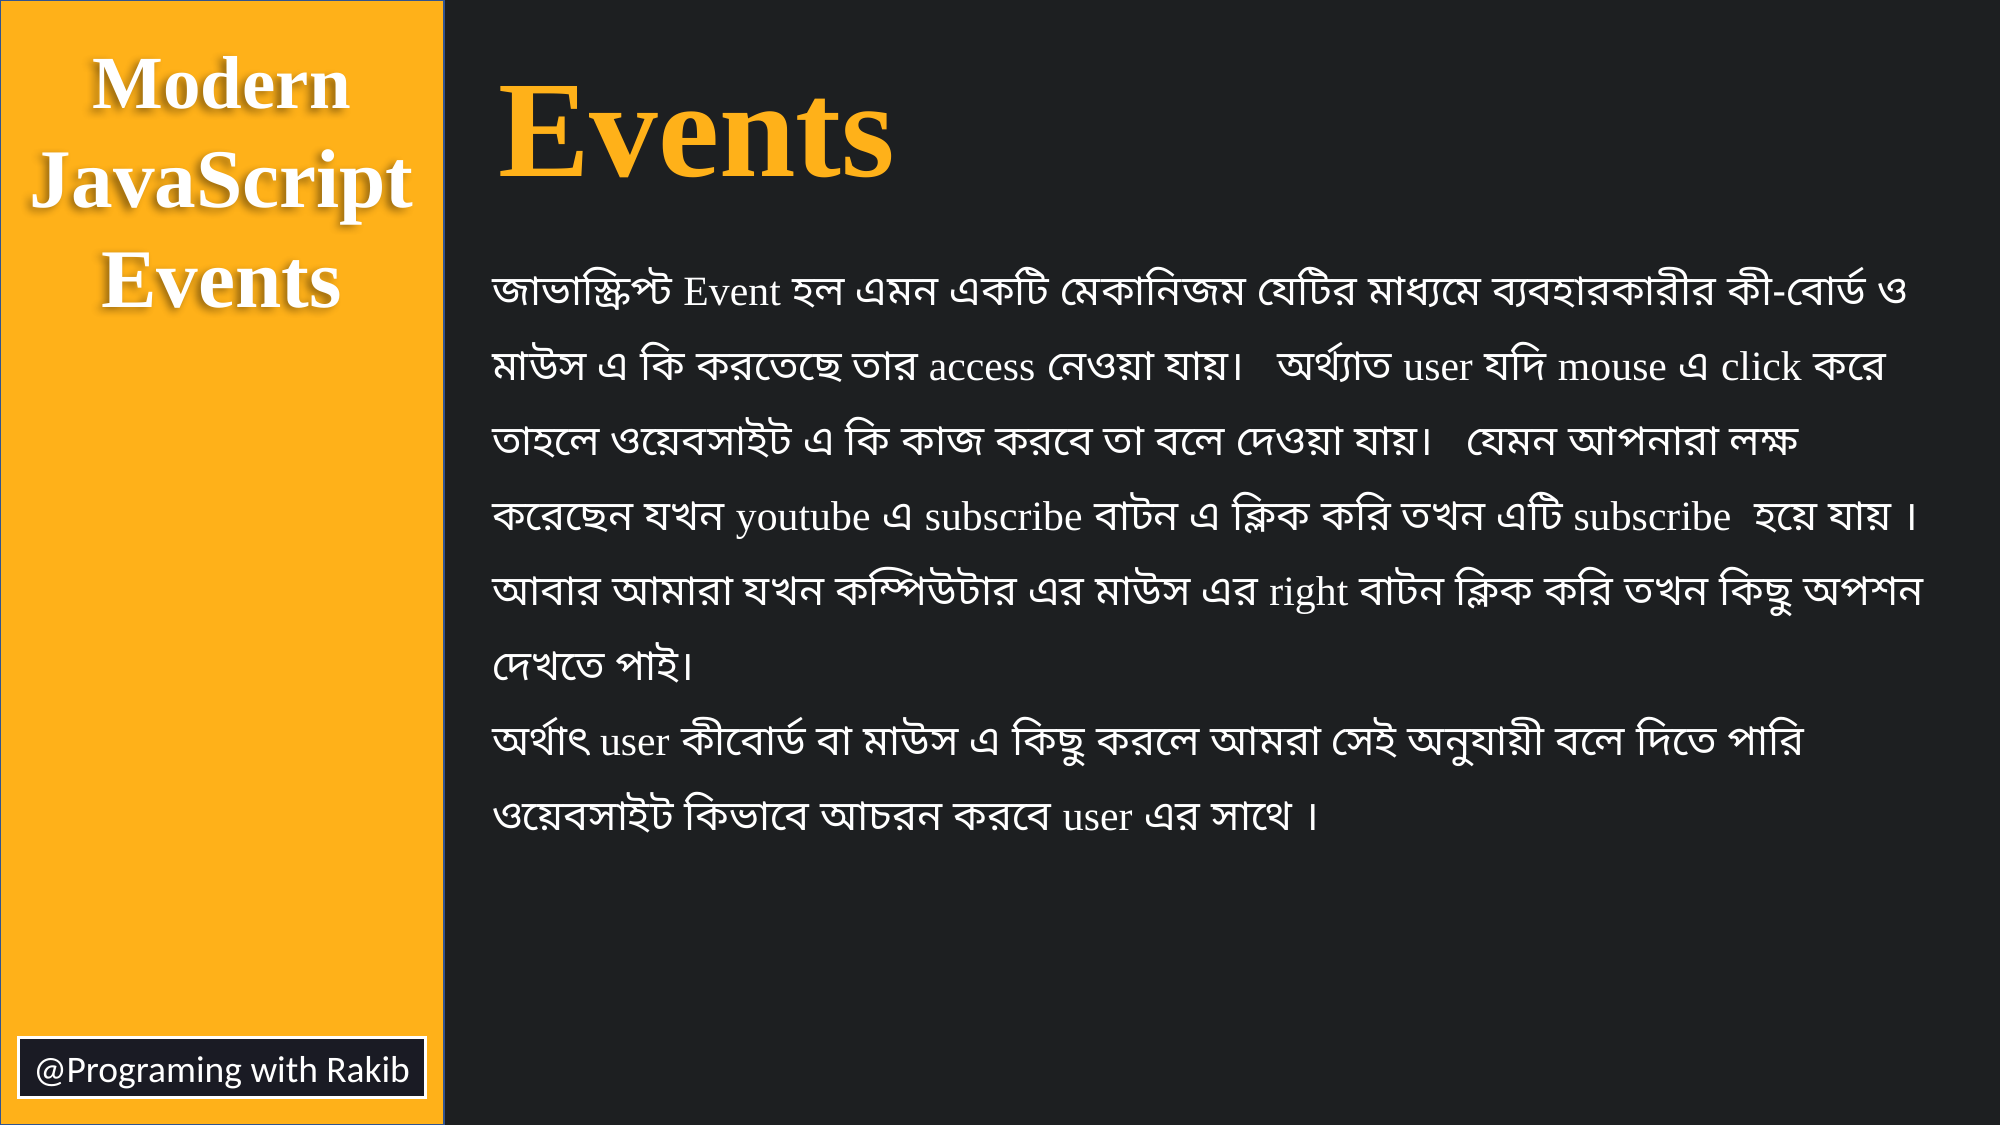

Modern
JavaScript
Events

Events
জাভাস্ক্রিপ্ট Event হল এমন একটি মেকানিজম যেটির মাধ্যমে ব্যবহারকারীর কী-বোর্ড ও মাউস এ কি করতেছে তার access নেওয়া যায়।   অর্থ্যাত user যদি mouse এ click করে তাহলে ওয়েবসাইট এ কি কাজ করবে তা বলে দেওয়া যায়।   যেমন আপনারা লক্ষ করেছেন যখন youtube এ subscribe বাটন এ ক্লিক করি তখন এটি subscribe  হয়ে যায় ।  আবার আমারা যখন কম্পিউটার এর মাউস এর right বাটন ক্লিক করি তখন কিছু অপশন দেখতে পাই।
অর্থাৎ user কীবোর্ড বা মাউস এ কিছু করলে আমরা সেই অনুযায়ী বলে দিতে পারি  ওয়েবসাইট কিভাবে আচরন করবে user এর সাথে ।
@Programing with Rakib